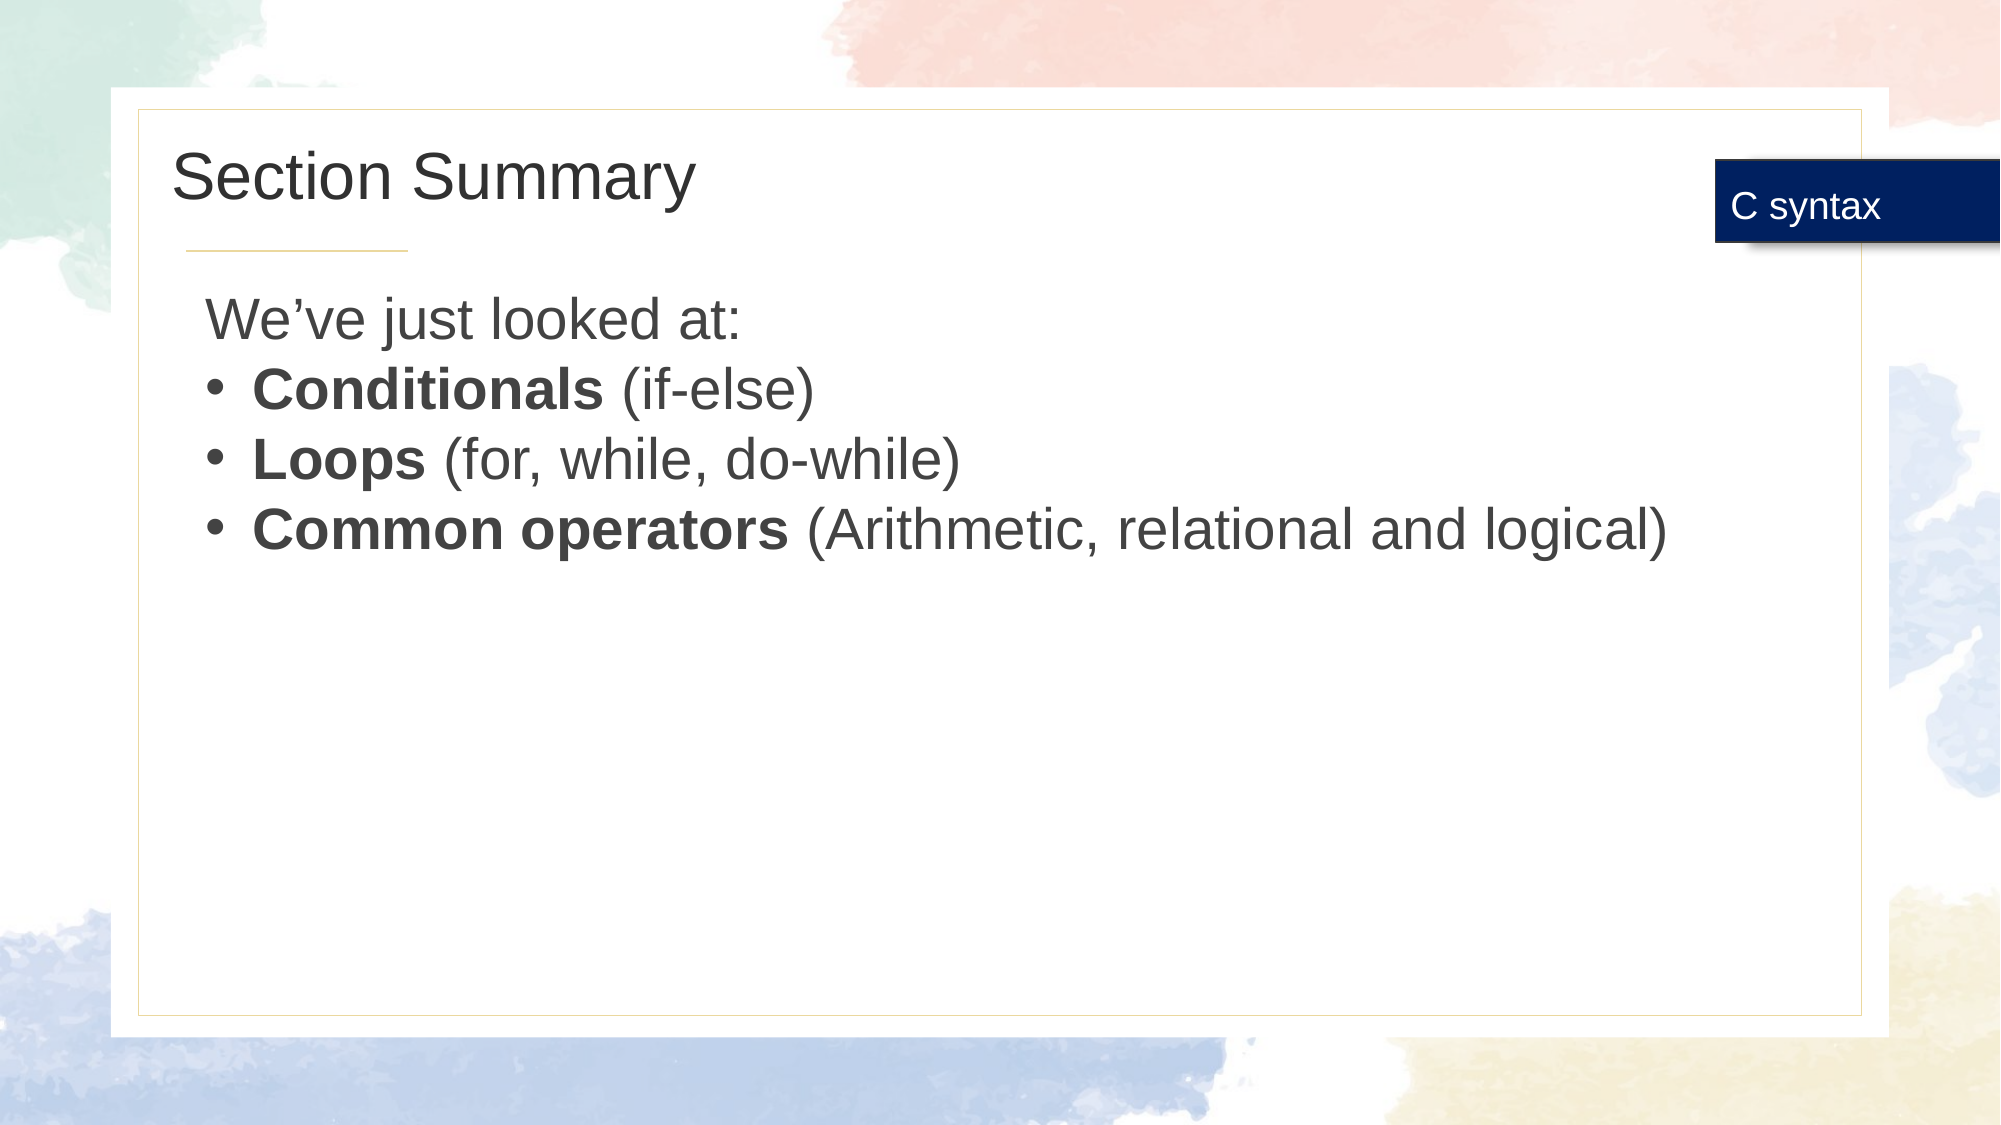

# Section Summary
C syntax
We’ve just looked at:
Conditionals (if-else)
Loops (for, while, do-while)
Common operators (Arithmetic, relational and logical)